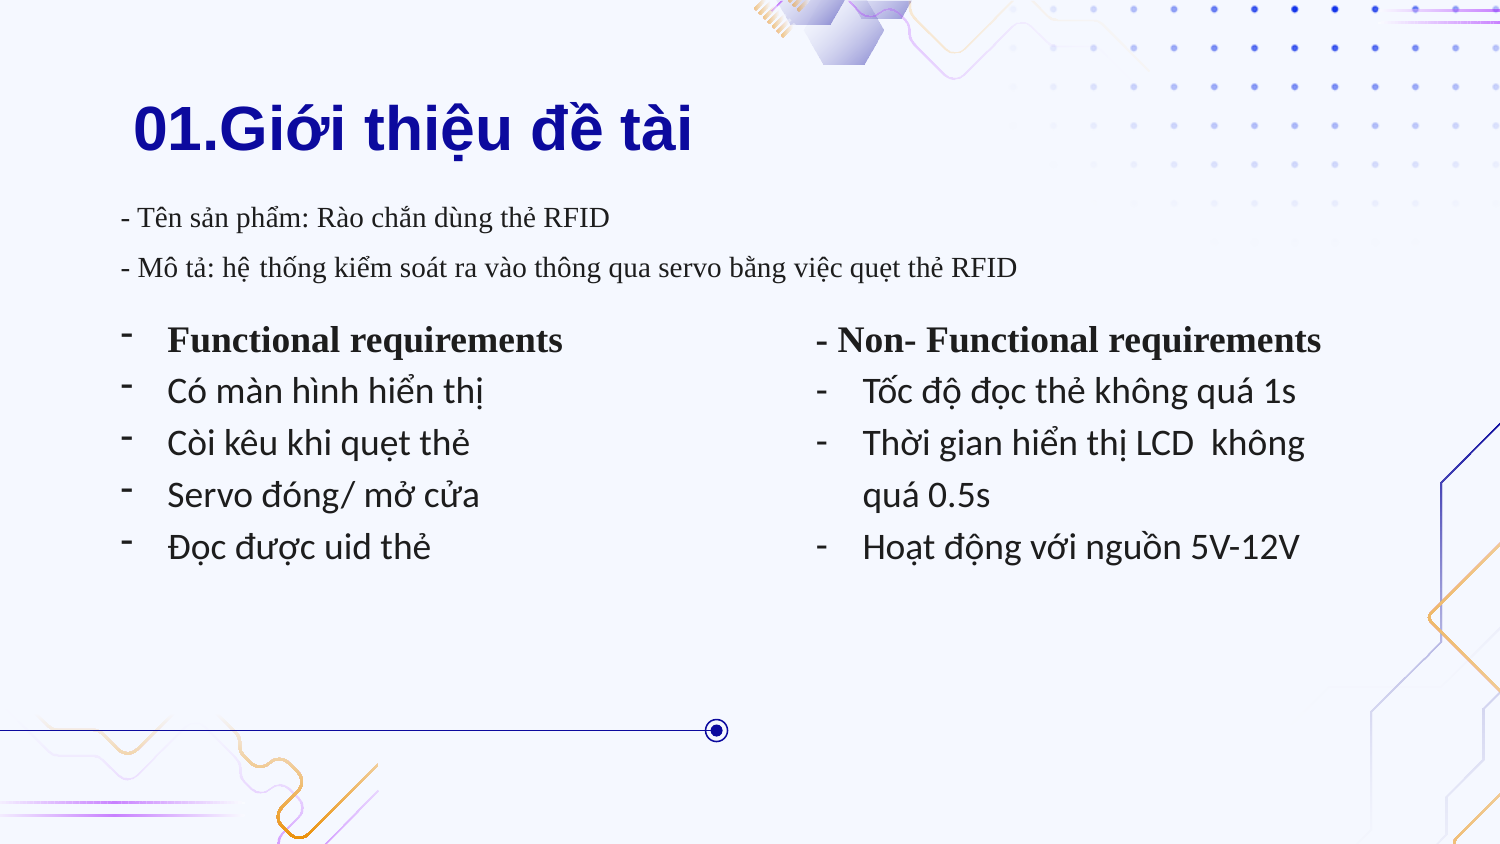

# 01.Giới thiệu đề tài
- Tên sản phẩm: Rào chắn dùng thẻ RFID
- Mô tả: hệ thống kiểm soát ra vào thông qua servo bằng việc quẹt thẻ RFID

Functional requirements
Có màn hình hiển thị
Còi kêu khi quẹt thẻ
Servo đóng/ mở cửa
Đọc được uid thẻ

- Non- Functional requirements
Tốc độ đọc thẻ không quá 1s
Thời gian hiển thị LCD  không quá 0.5s
Hoạt động với nguồn 5V-12V